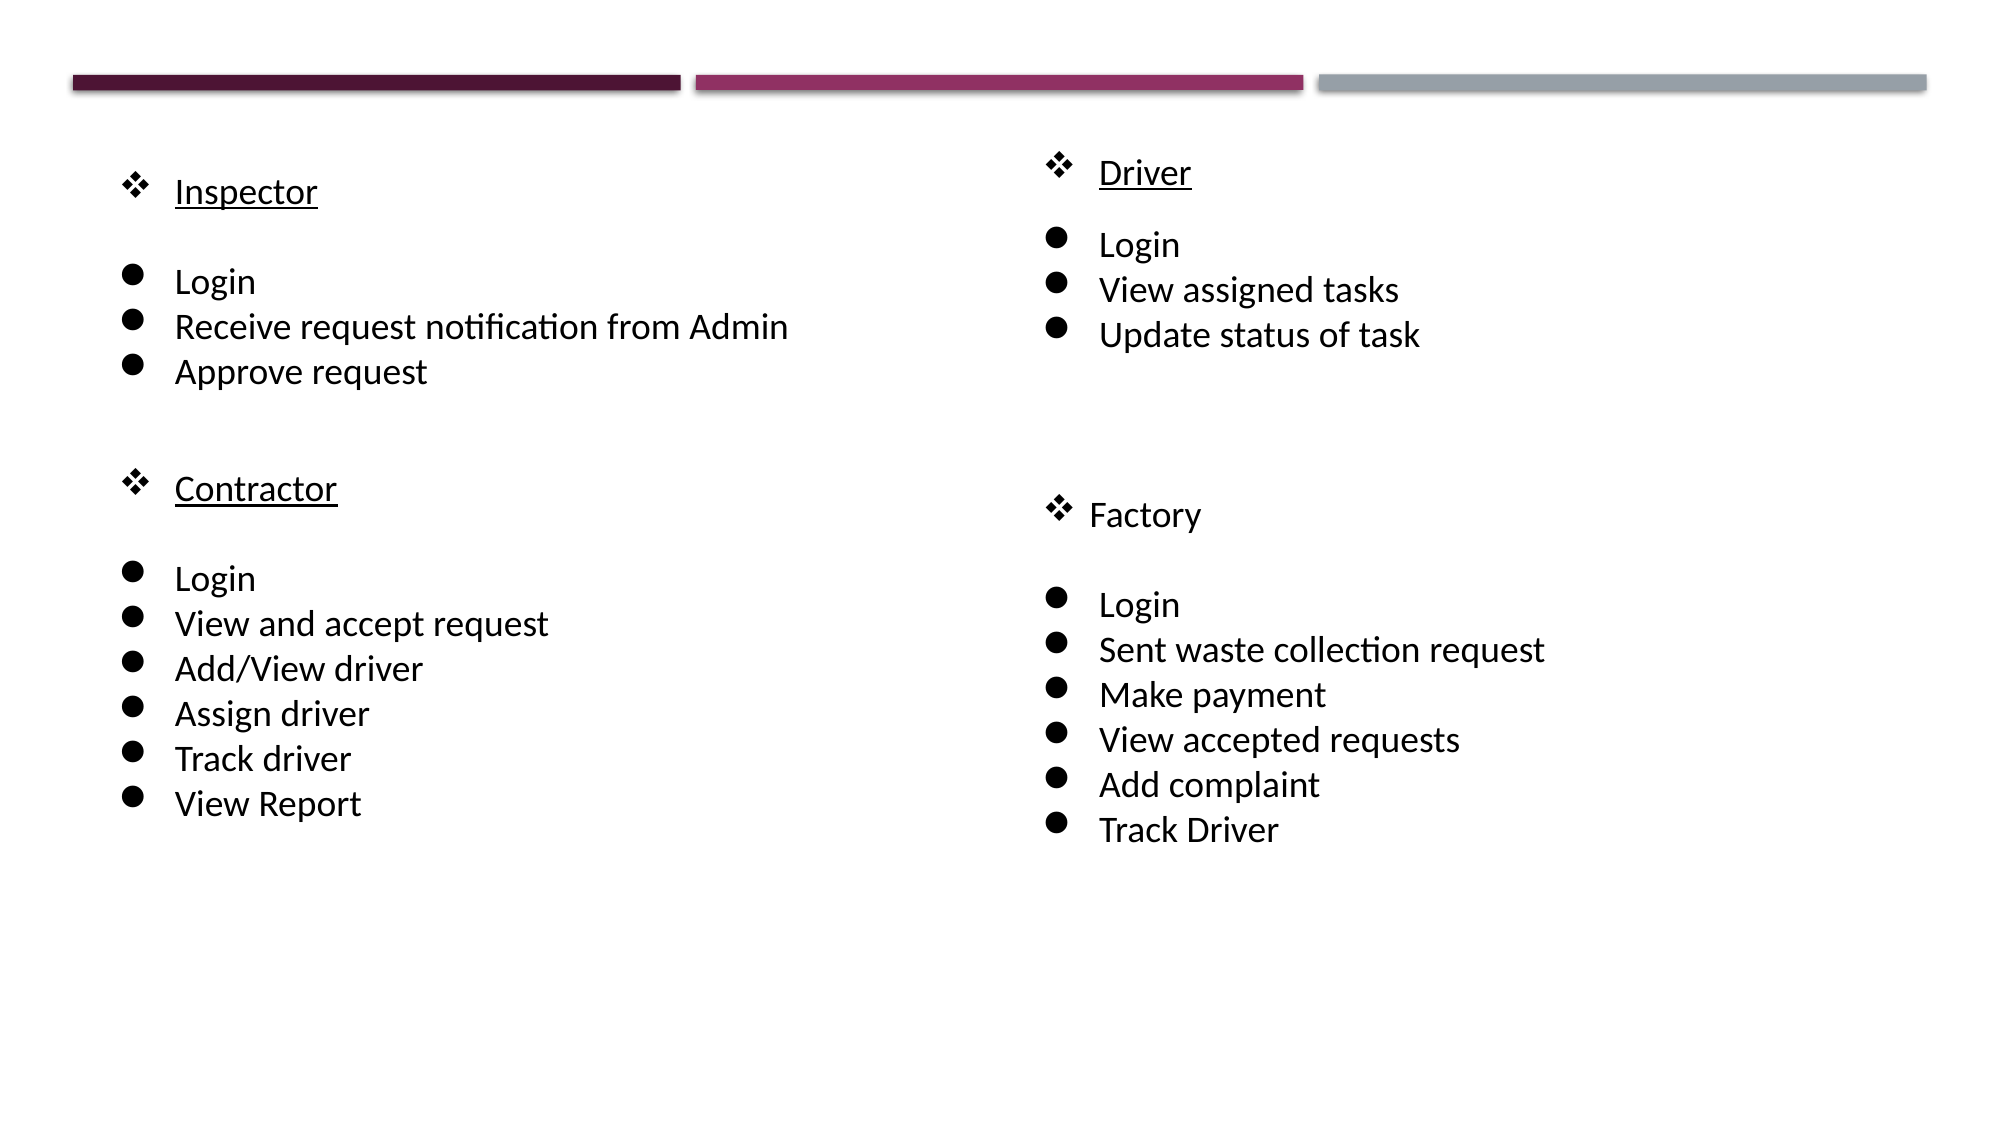

Inspector

Login
Receive request notification from Admin
Approve request

Contractor

Login
View and accept request
Add/View driver
Assign driver
Track driver
View Report

Driver

Login
View assigned tasks
Update status of task

Factory

Login
Sent waste collection request
Make payment
View accepted requests
Add complaint
Track Driver